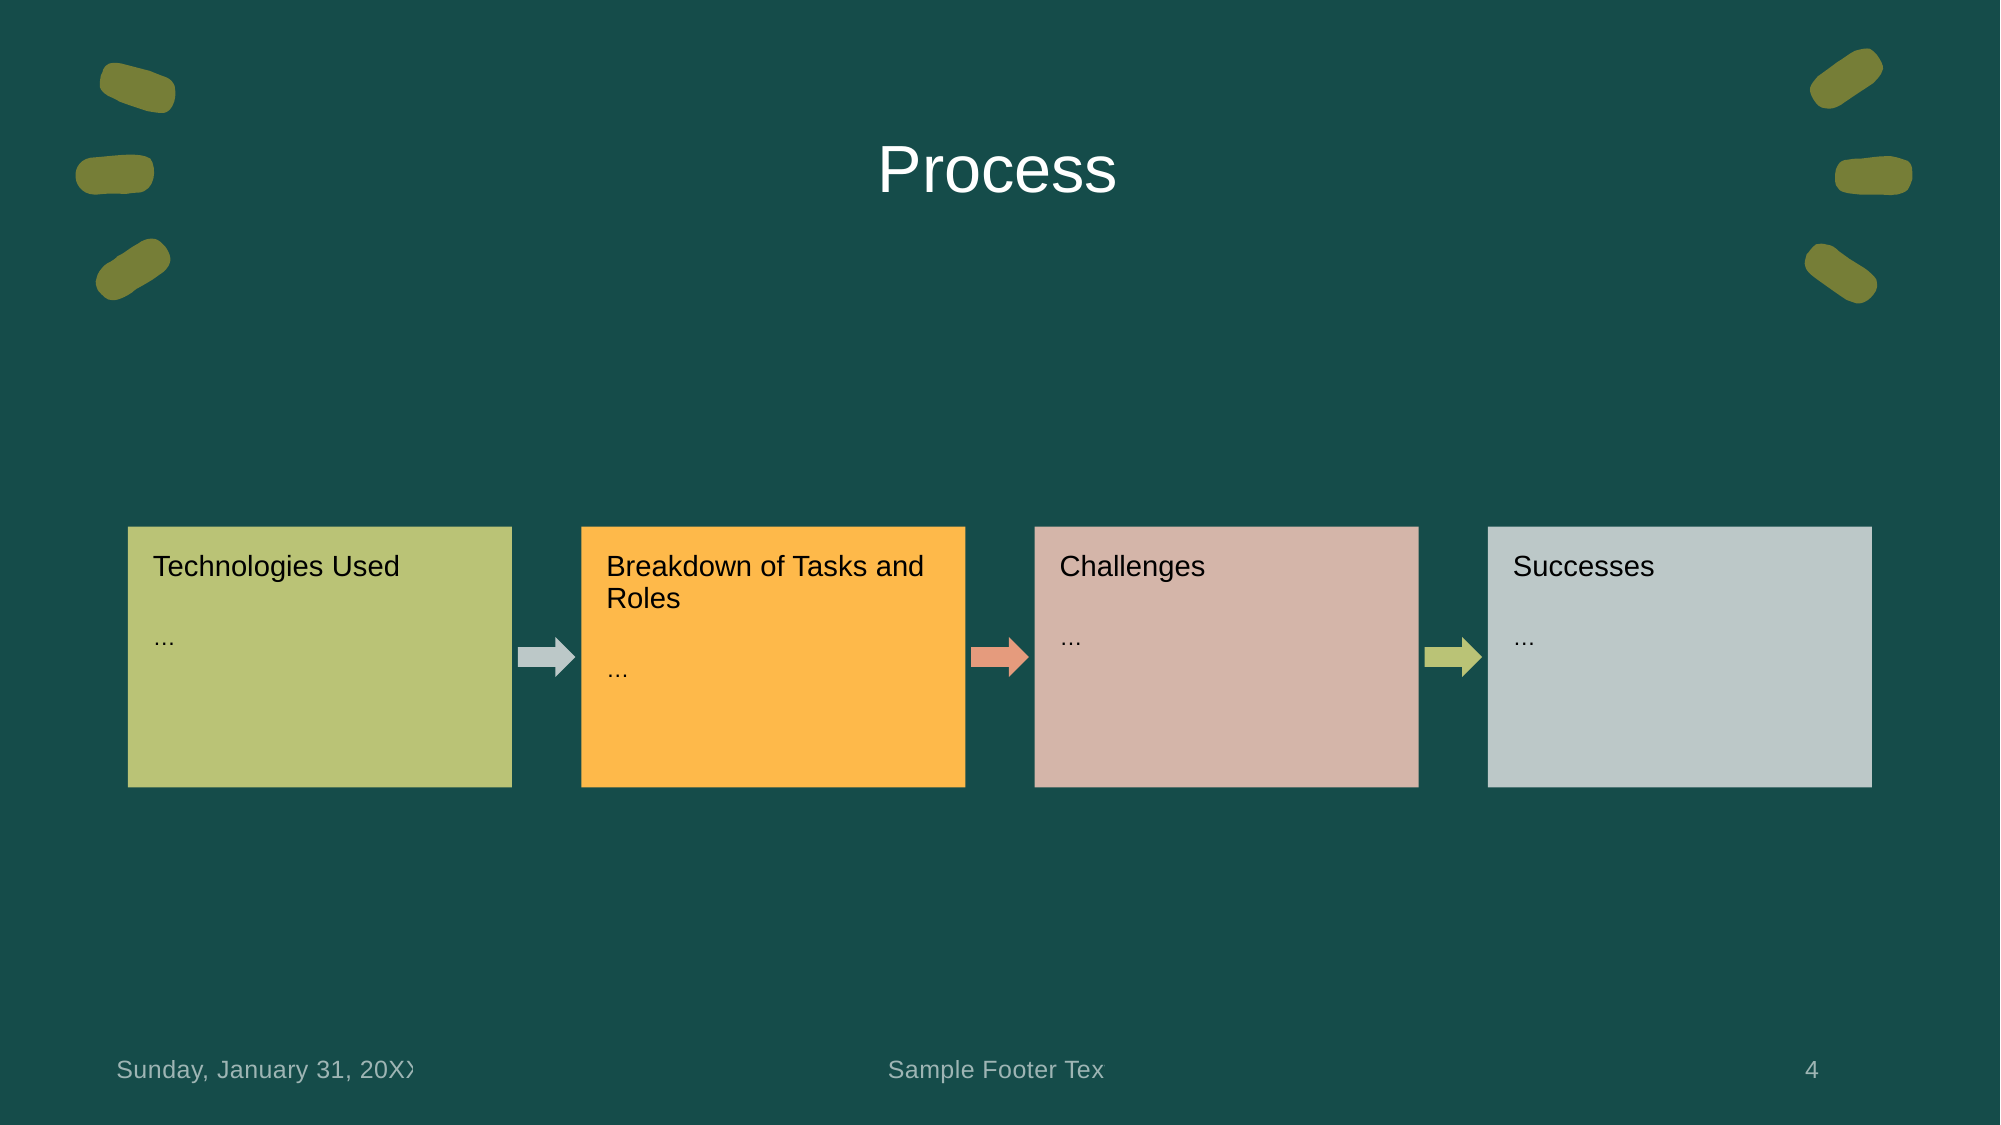

# Process
Technologies Used

…
Breakdown of Tasks and Roles

…
Challenges

…
Successes

…
Sunday, January 31, 20XX
Sample Footer Text
4